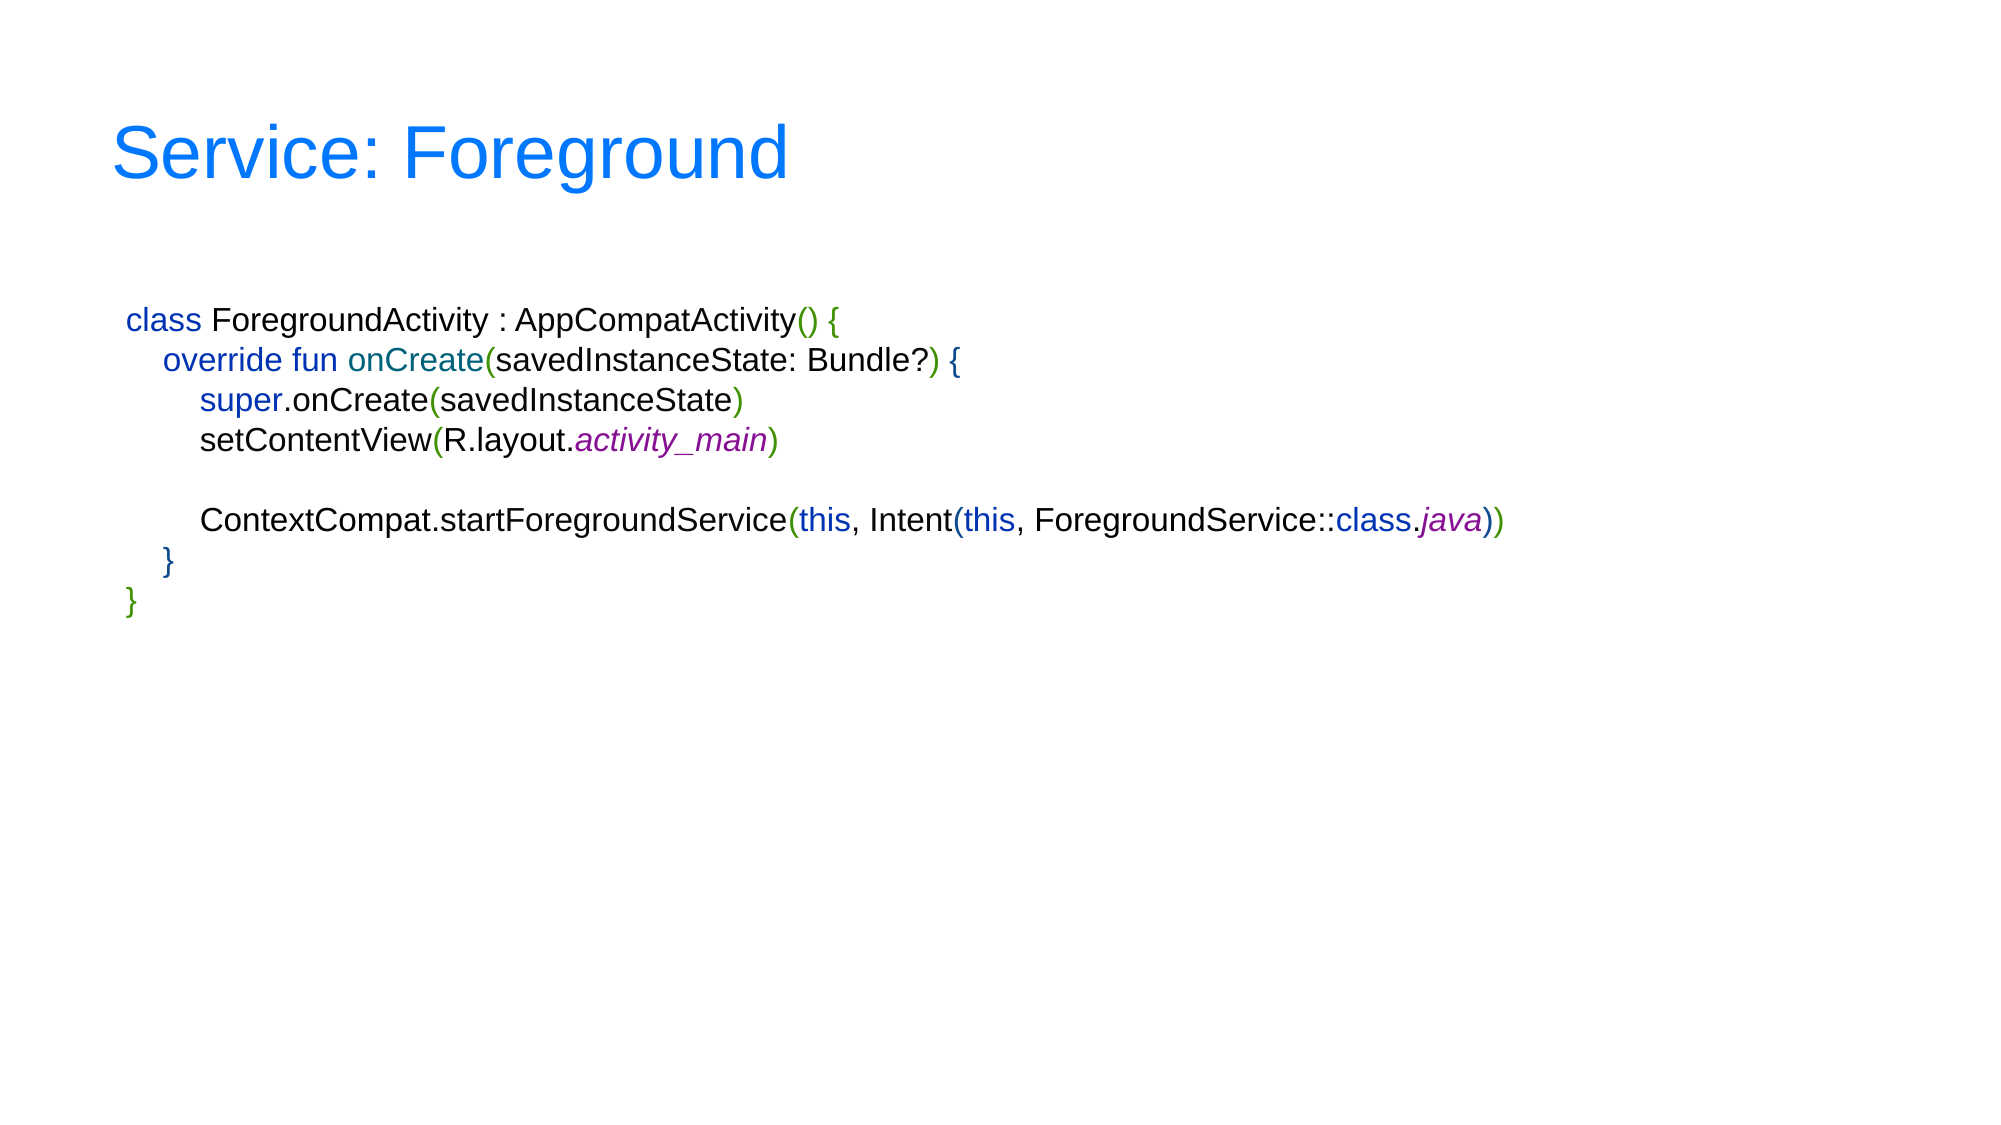

# Service: Foreground
class ForegroundActivity : AppCompatActivity() {
    override fun onCreate(savedInstanceState: Bundle?) {
        super.onCreate(savedInstanceState)
        setContentView(R.layout.activity_main)
        ContextCompat.startForegroundService(this, Intent(this, ForegroundService::class.java))
    }
}